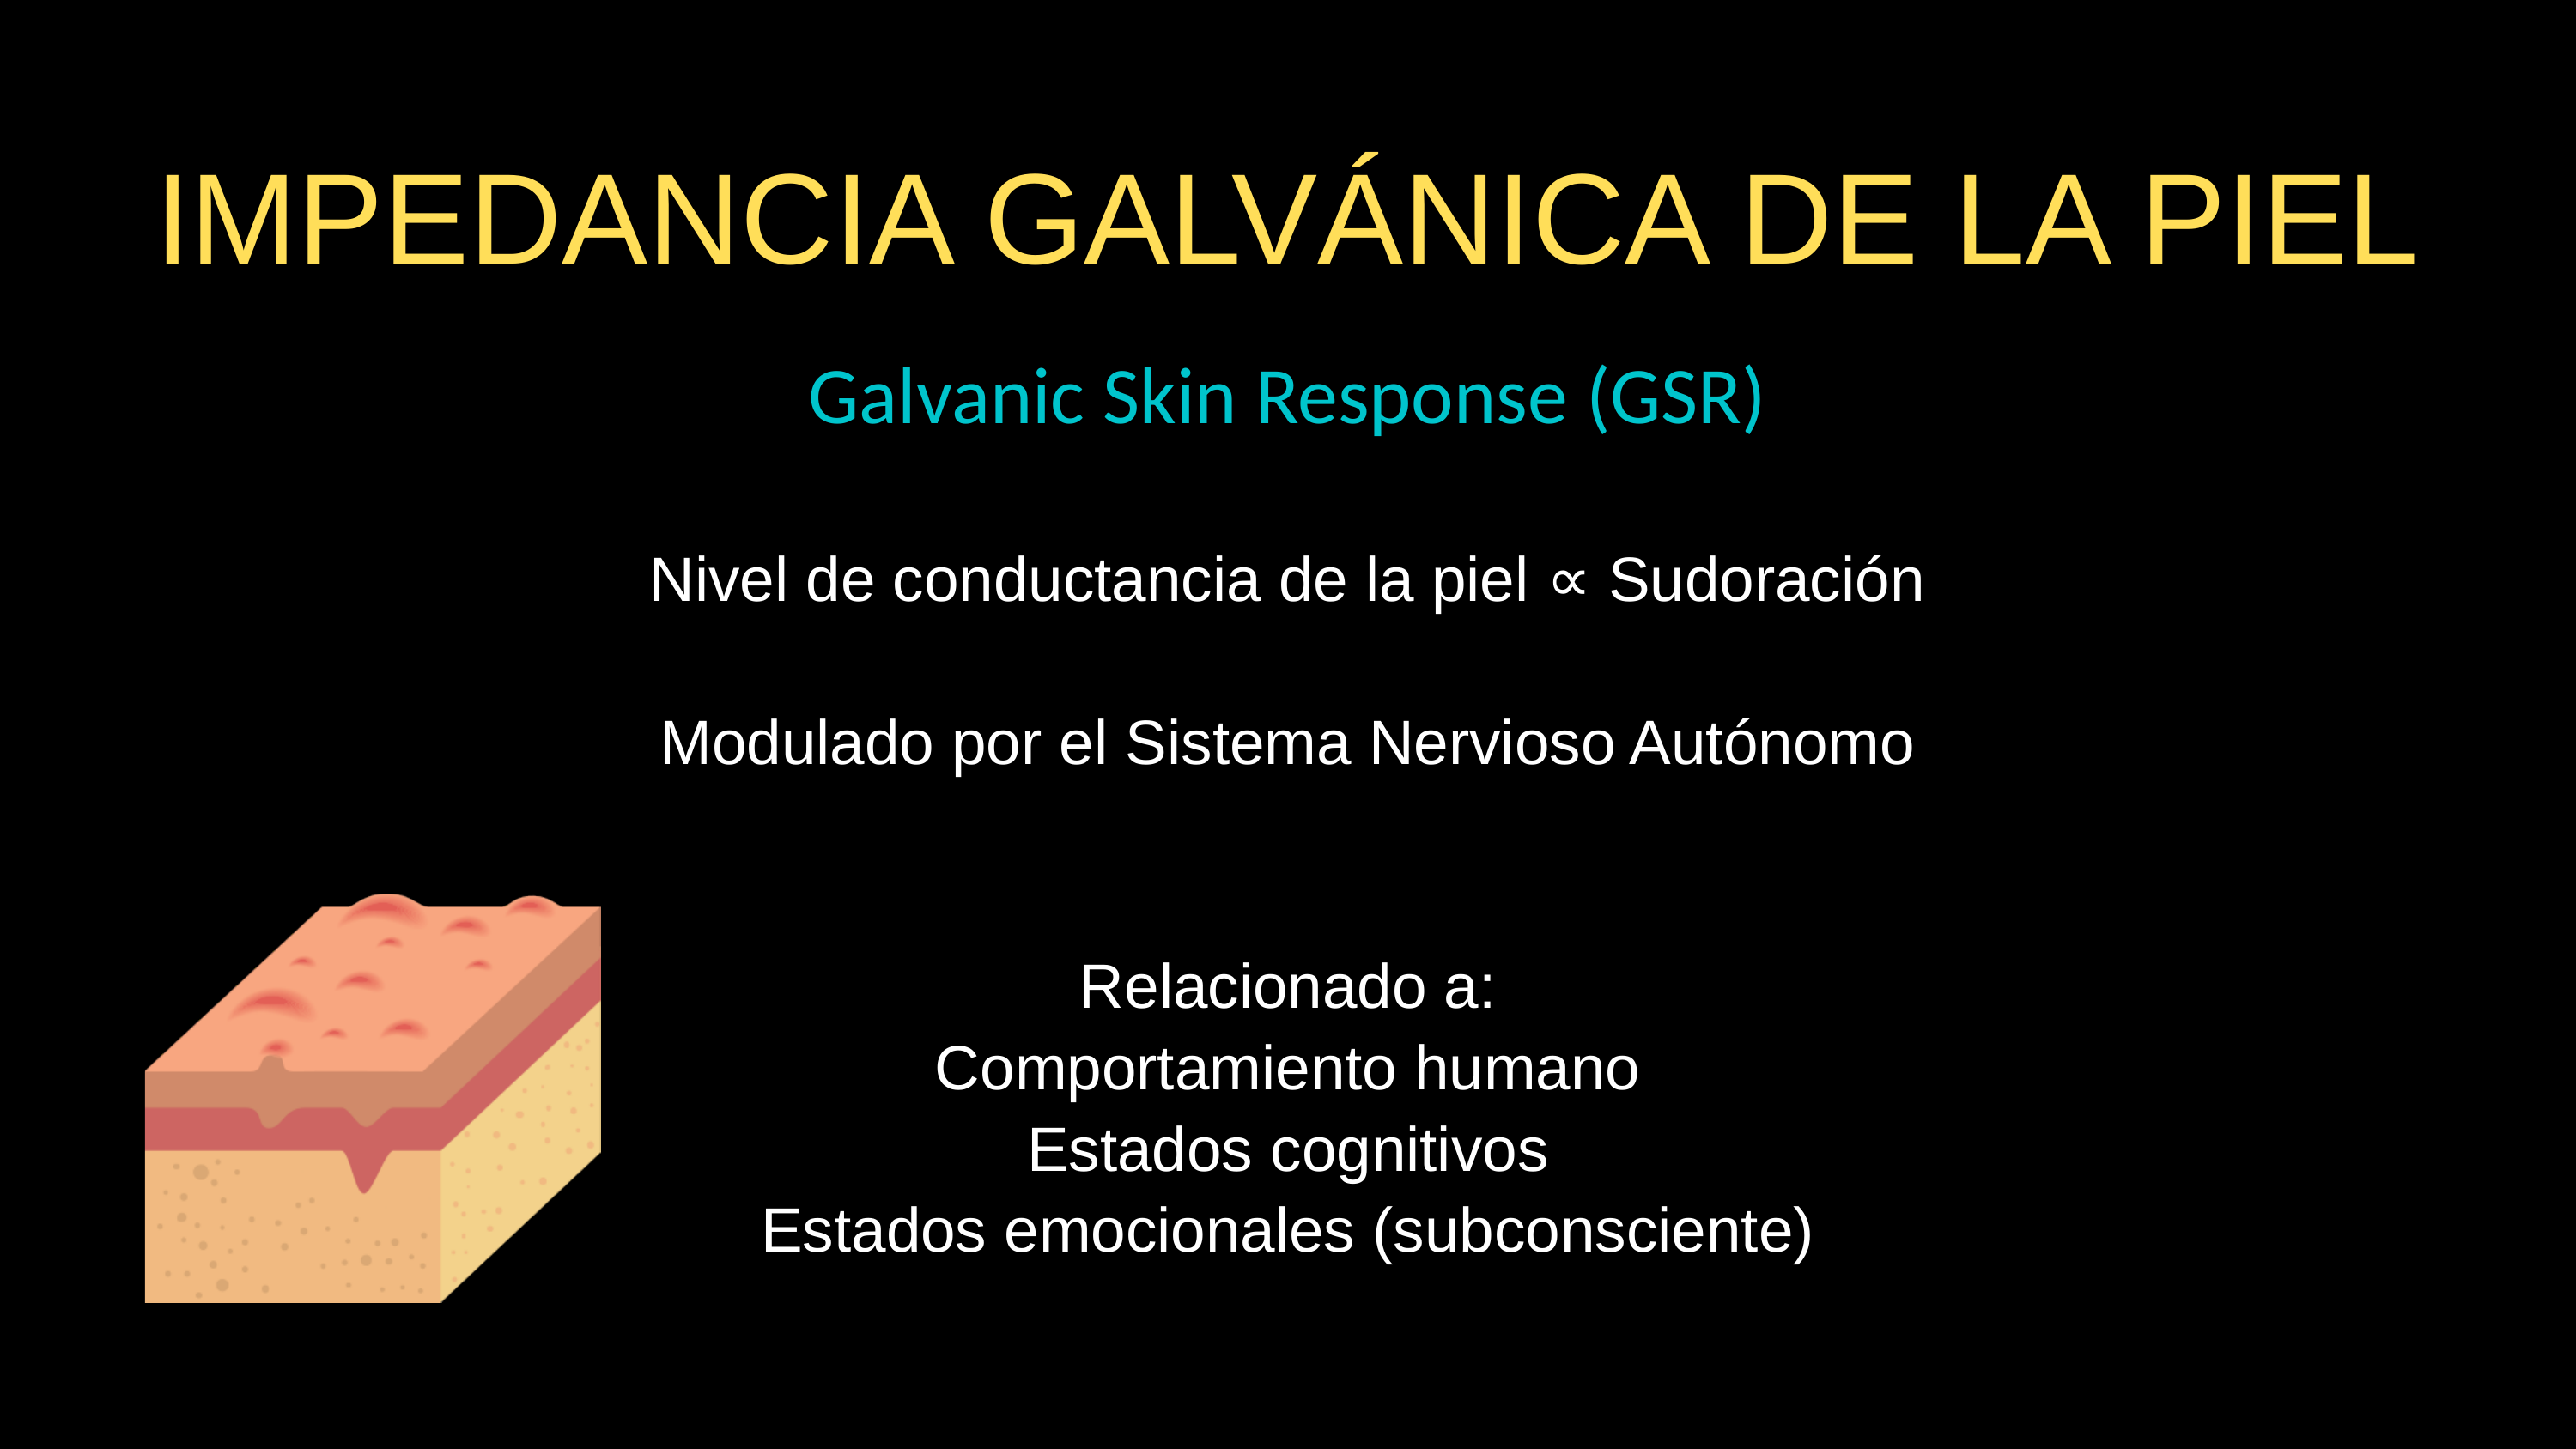

IMPEDANCIA GALVÁNICA DE LA PIEL
Galvanic Skin Response (GSR)
Nivel de conductancia de la piel ∝ Sudoración

Modulado por el Sistema Nervioso Autónomo

Relacionado a:
Comportamiento humano
Estados cognitivos
Estados emocionales (subconsciente)